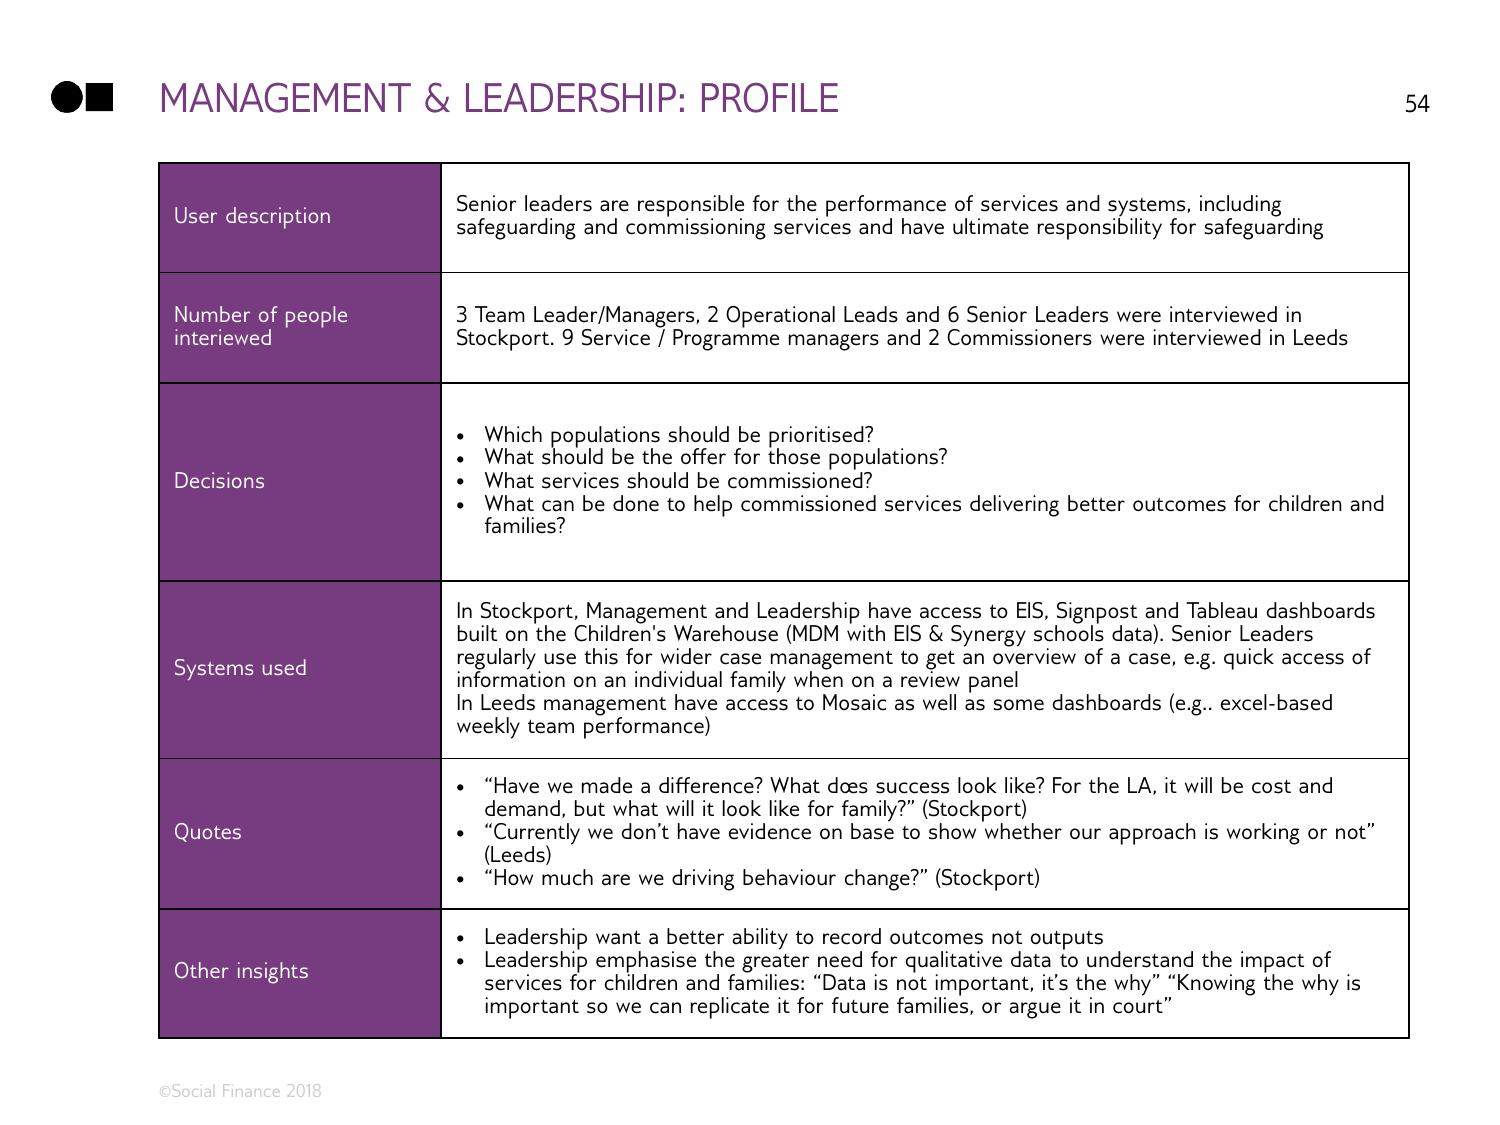

# Management & leadership: profile
54
| User description | Senior leaders are responsible for the performance of services and systems, including safeguarding and commissioning services and have ultimate responsibility for safeguarding |
| --- | --- |
| Number of people interiewed | 3 Team Leader/Managers, 2 Operational Leads and 6 Senior Leaders were interviewed in Stockport. 9 Service / Programme managers and 2 Commissioners were interviewed in Leeds |
| Decisions | Which populations should be prioritised? What should be the offer for those populations? What services should be commissioned? What can be done to help commissioned services delivering better outcomes for children and families? |
| Systems used | In Stockport, Management and Leadership have access to EIS, Signpost and Tableau dashboards built on the Children's Warehouse (MDM with EIS & Synergy schools data). Senior Leaders regularly use this for wider case management to get an overview of a case, e.g. quick access of information on an individual family when on a review panel In Leeds management have access to Mosaic as well as some dashboards (e.g.. excel-based weekly team performance) |
| Quotes | “Have we made a difference? What does success look like? For the LA, it will be cost and demand, but what will it look like for family?” (Stockport) “Currently we don’t have evidence on base to show whether our approach is working or not” (Leeds) “How much are we driving behaviour change?” (Stockport) |
| Other insights | Leadership want a better ability to record outcomes not outputs Leadership emphasise the greater need for qualitative data to understand the impact of services for children and families: “Data is not important, it’s the why” “Knowing the why is important so we can replicate it for future families, or argue it in court” |